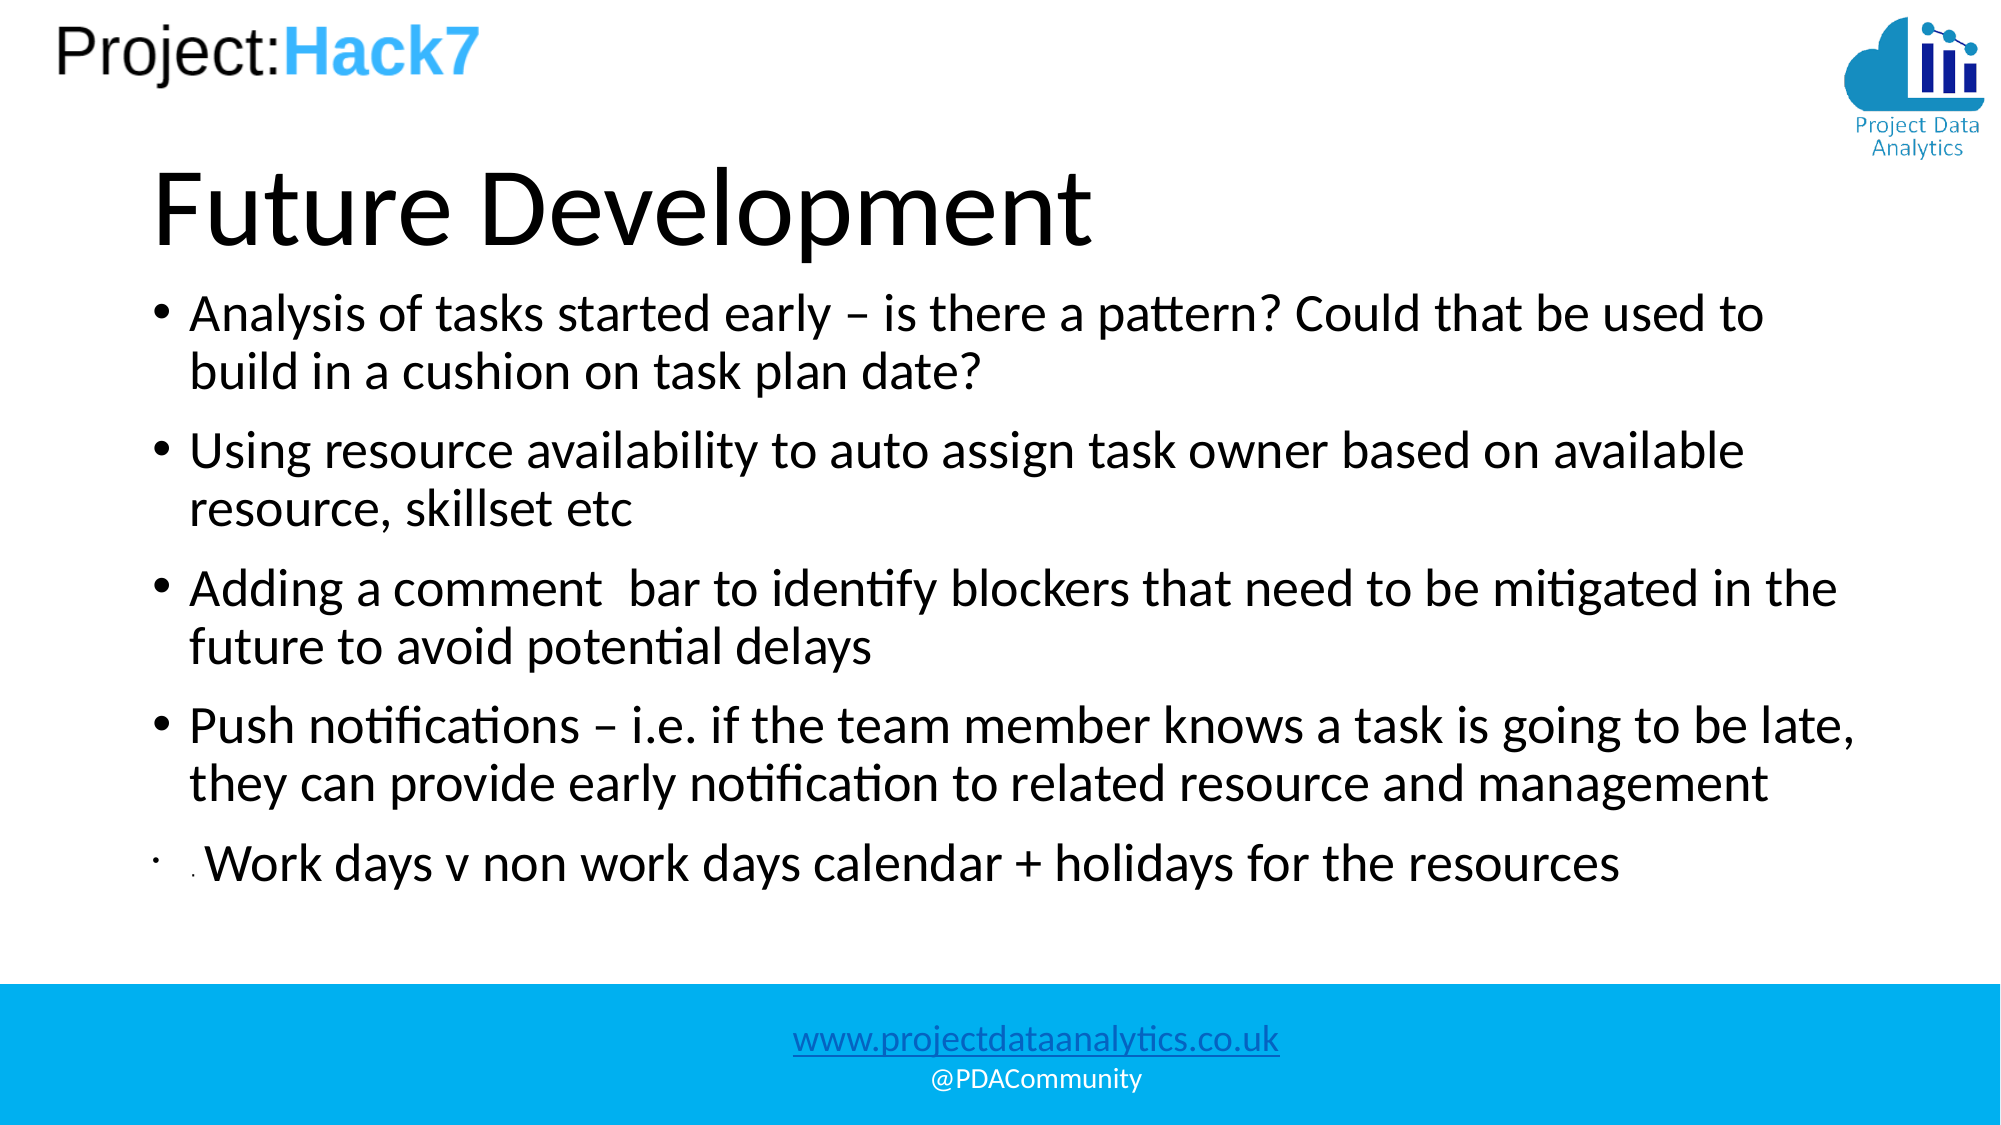

# Future Development
Analysis of tasks started early – is there a pattern? Could that be used to build in a cushion on task plan date?
Using resource availability to auto assign task owner based on available resource, skillset etc
Adding a comment  bar to identify blockers that need to be mitigated in the future to avoid potential delays
Push notifications – i.e. if the team member knows a task is going to be late, they can provide early notification to related resource and management
·  Work days v non work days calendar + holidays for the resources